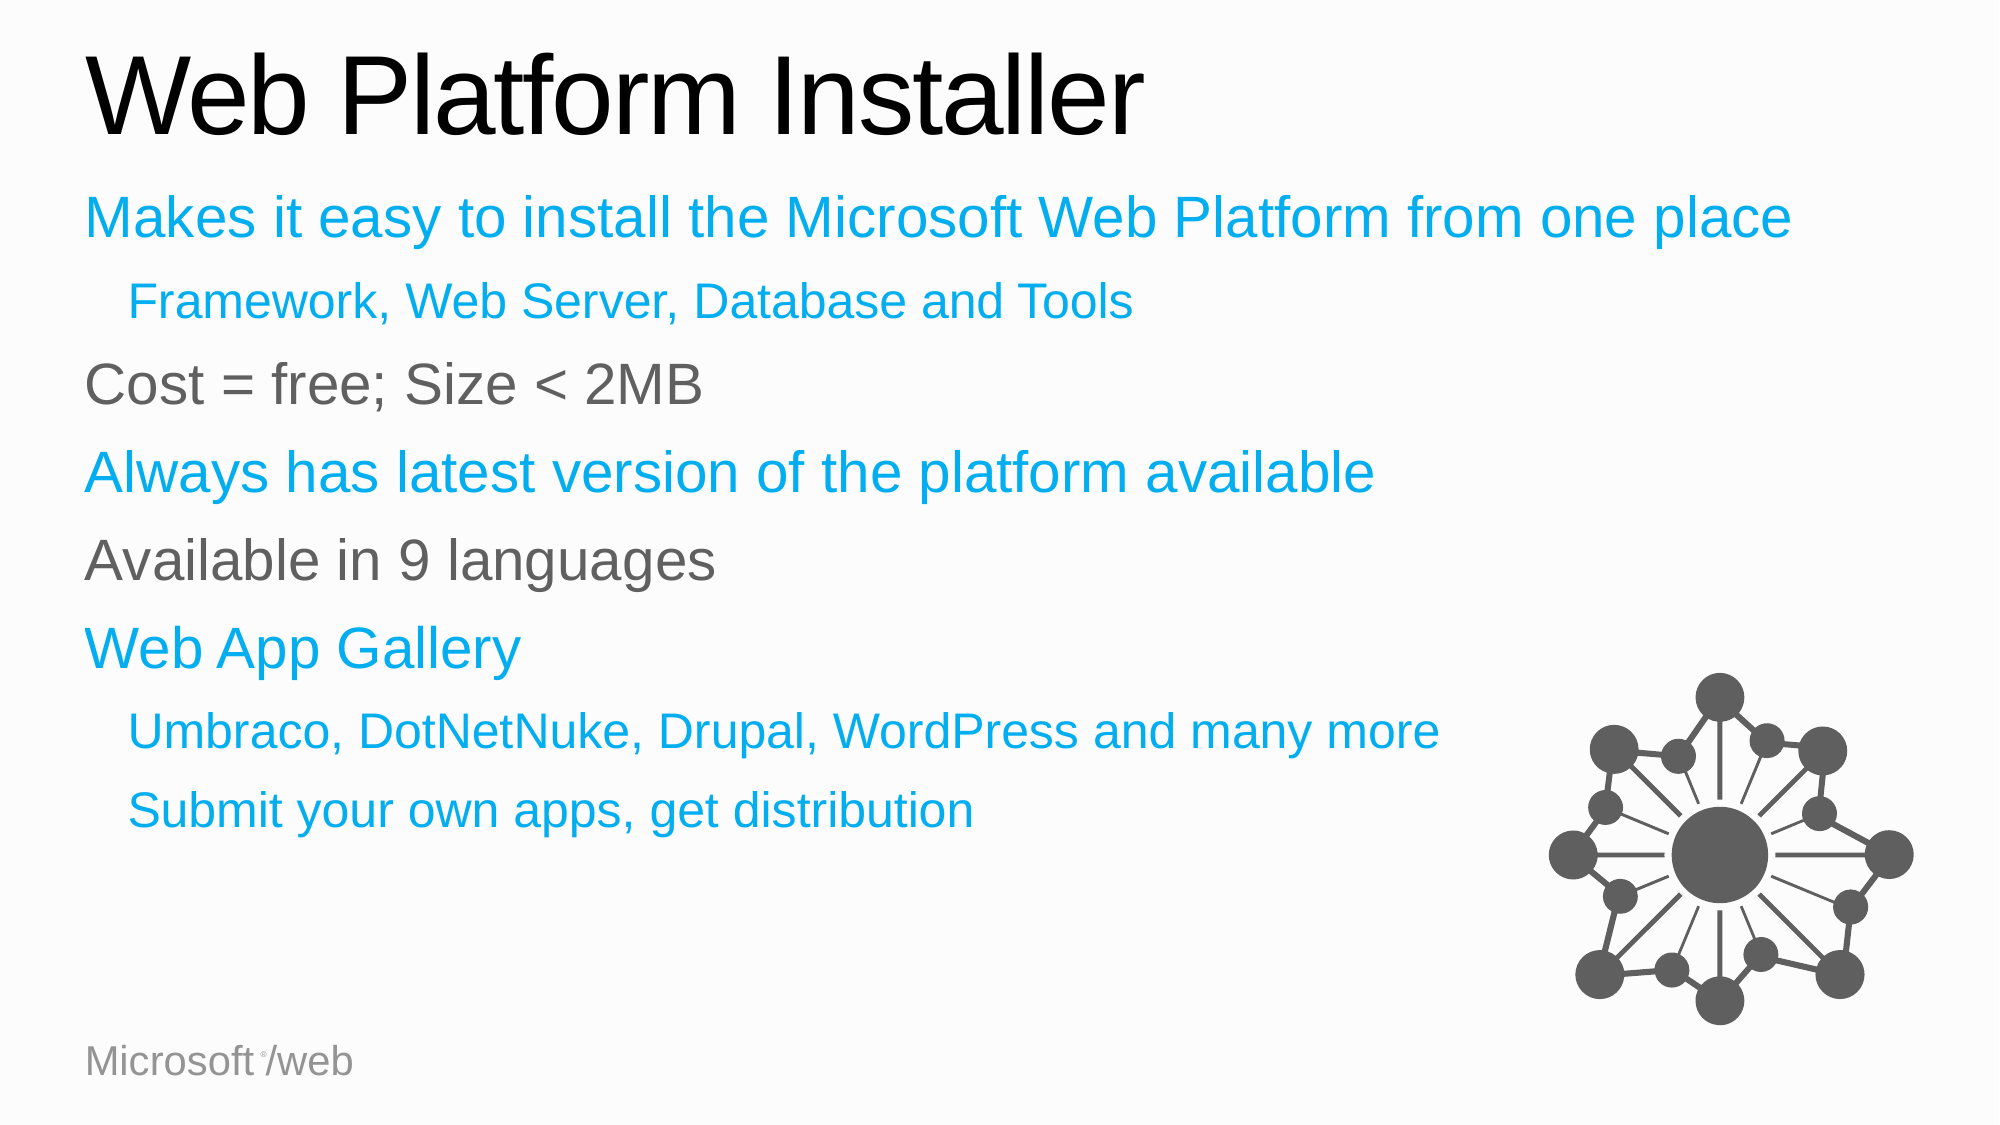

# Web Platform Installer
Makes it easy to install the Microsoft Web Platform from one place
Framework, Web Server, Database and Tools
Cost = free; Size < 2MB
Always has latest version of the platform available
Available in 9 languages
Web App Gallery
Umbraco, DotNetNuke, Drupal, WordPress and many more
Submit your own apps, get distribution